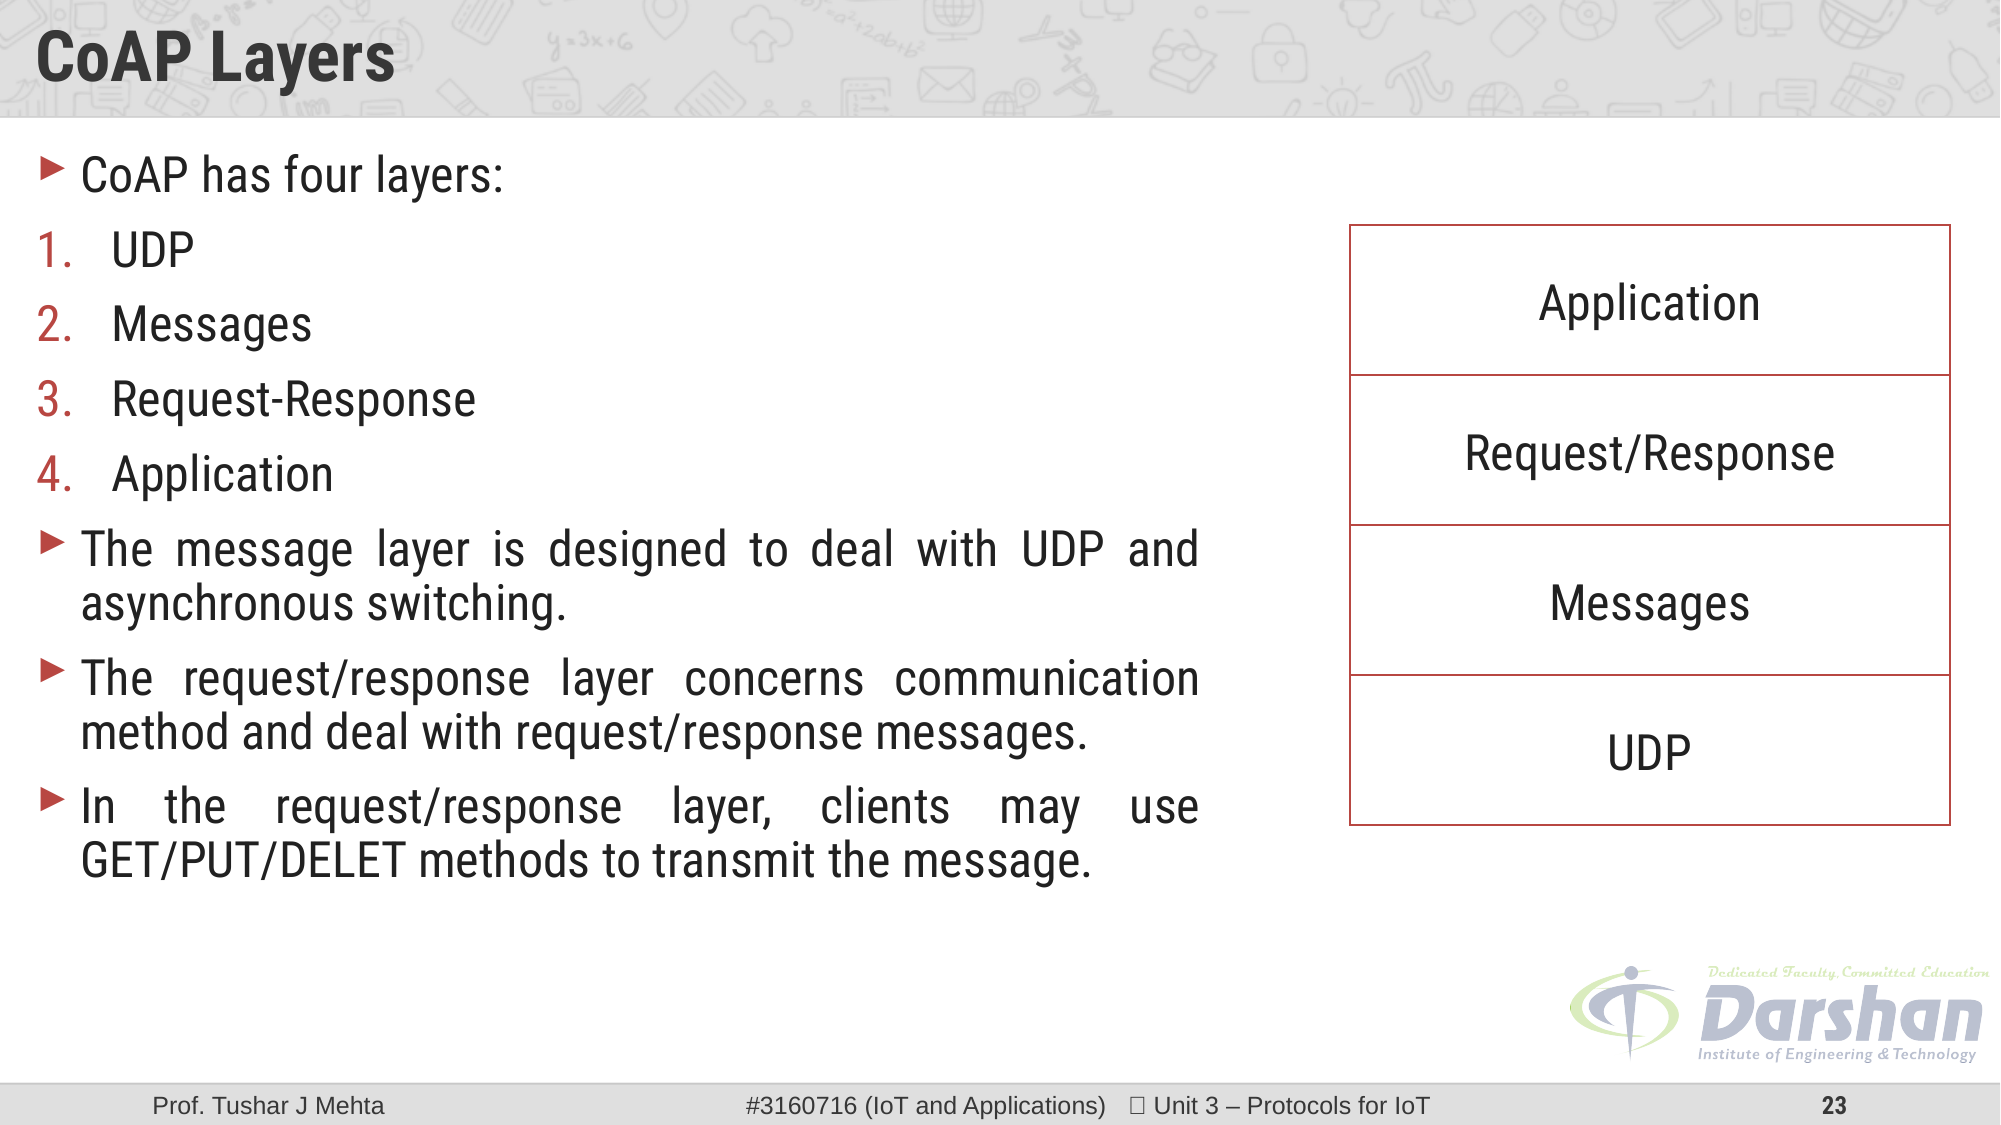

# CoAP Layers
CoAP has four layers:
UDP
Messages
Request-Response
Application
The message layer is designed to deal with UDP and asynchronous switching.
The request/response layer concerns communication method and deal with request/response messages.
In the request/response layer, clients may use GET/PUT/DELET methods to transmit the message.

Application
Request/Response
Messages
UDP